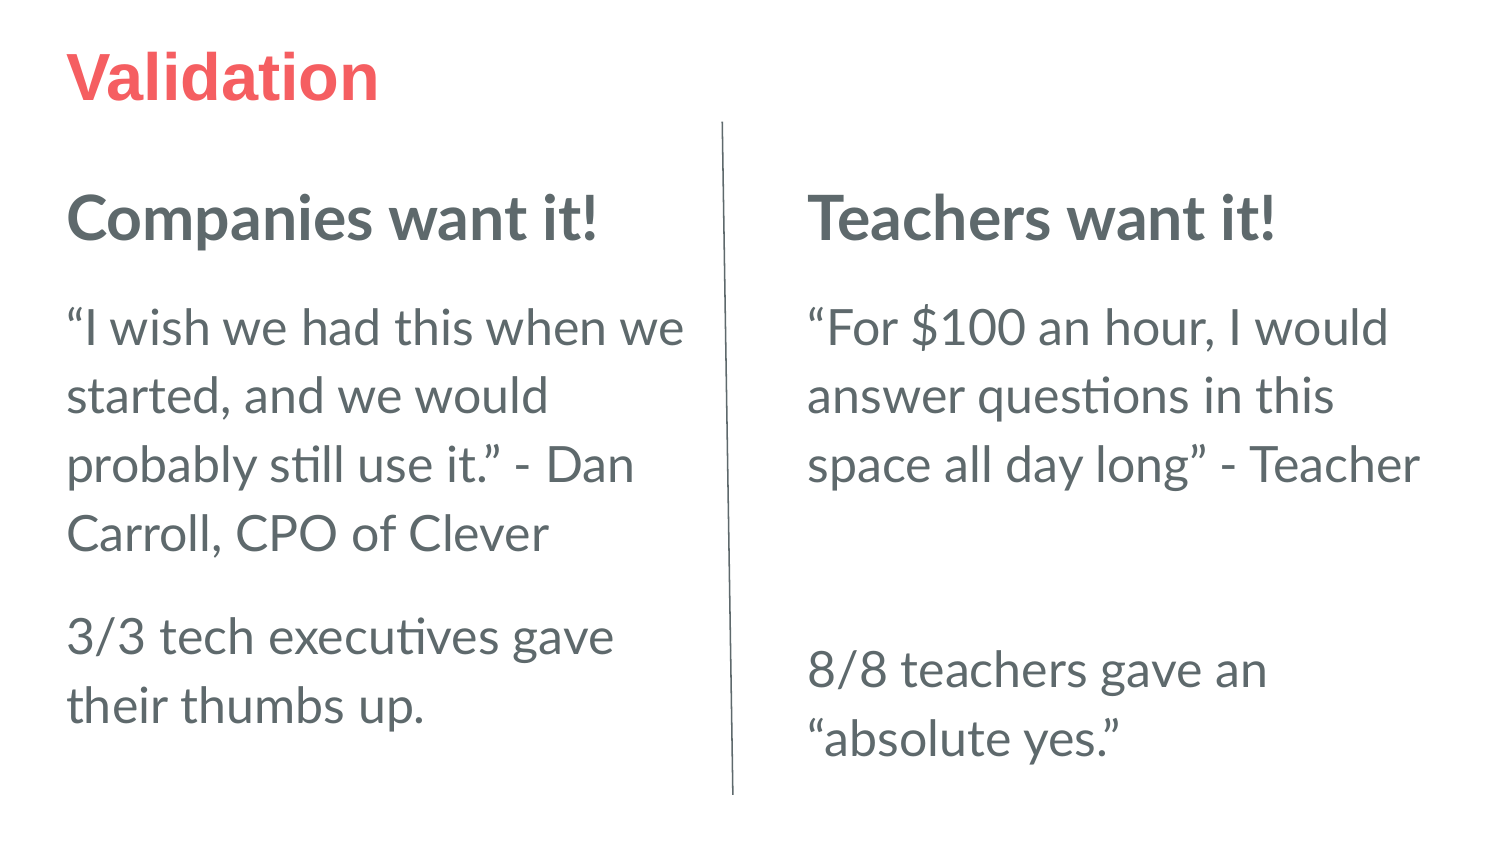

# Validation
Companies want it!
“I wish we had this when we started, and we would probably still use it.” - Dan Carroll, CPO of Clever
3/3 tech executives gave their thumbs up.
Teachers want it!
“For $100 an hour, I would answer questions in this space all day long” - Teacher

8/8 teachers gave an “absolute yes.”